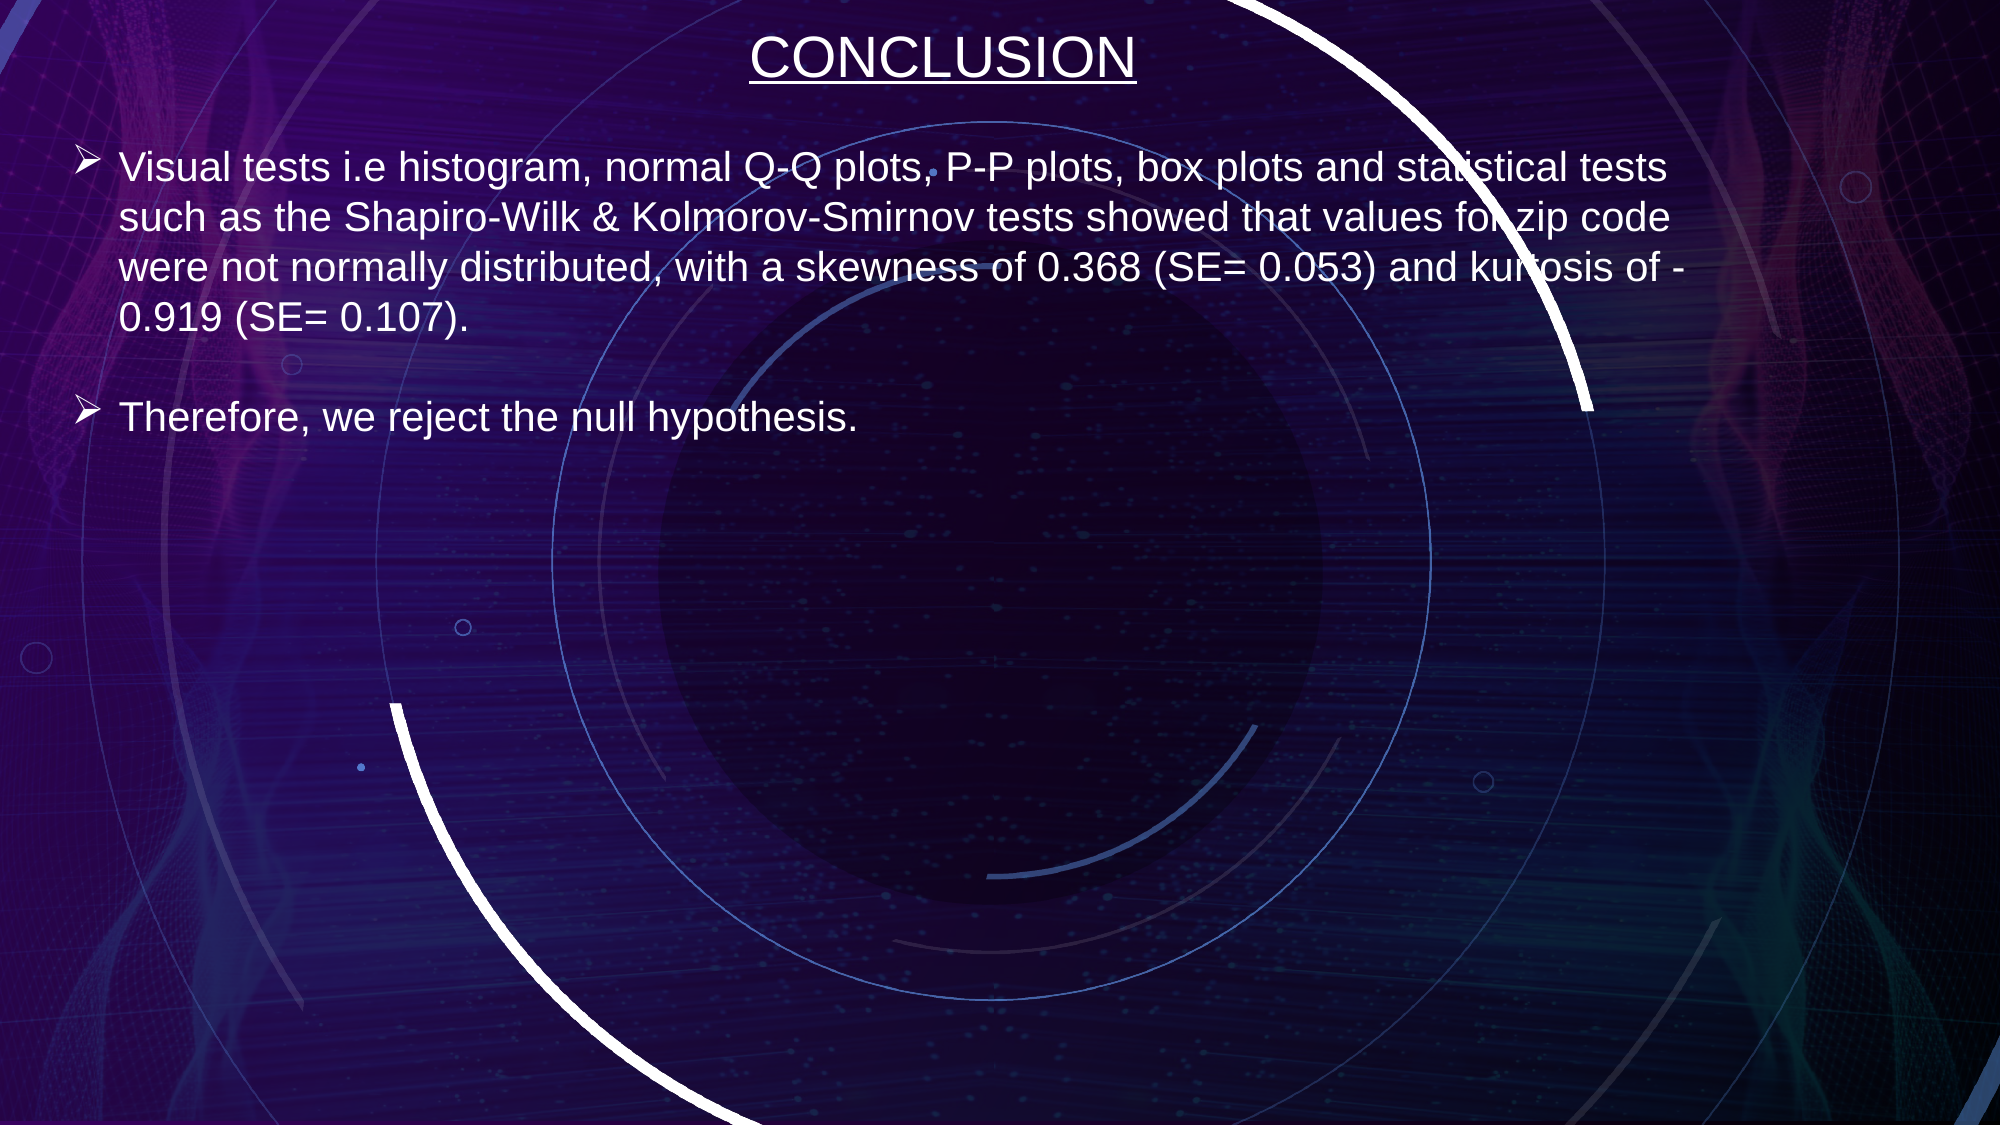

CONCLUSION
Visual tests i.e histogram, normal Q-Q plots, P-P plots, box plots and statistical tests such as the Shapiro-Wilk & Kolmorov-Smirnov tests showed that values for zip code were not normally distributed, with a skewness of 0.368 (SE= 0.053) and kurtosis of -0.919 (SE= 0.107).

Therefore, we reject the null hypothesis.